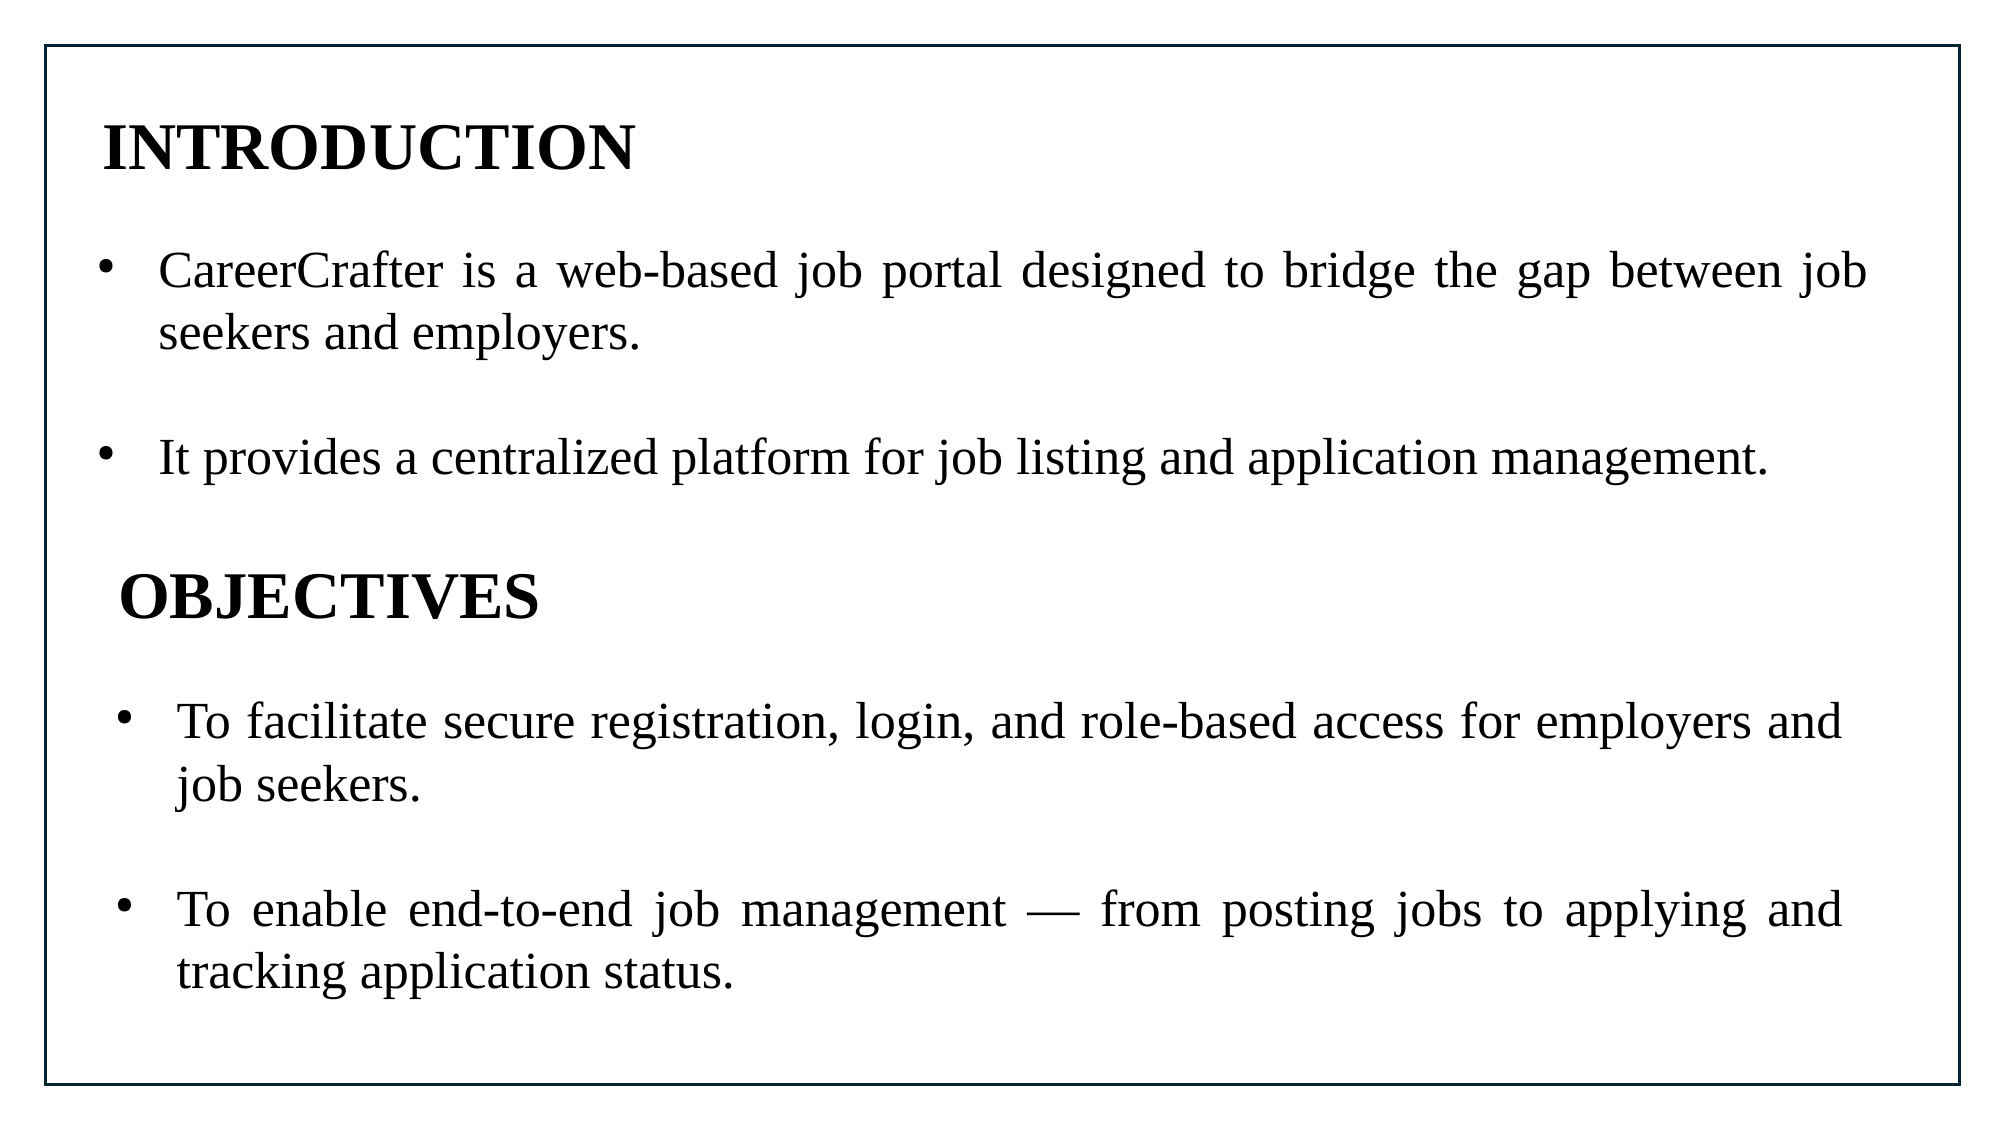

INTRODUCTION

CareerCrafter is a web-based job portal designed to bridge the gap between job seekers and employers.

It provides a centralized platform for job listing and application management.

OBJECTIVES
To facilitate secure registration, login, and role-based access for employers and job seekers.

To enable end-to-end job management — from posting jobs to applying and tracking application status.